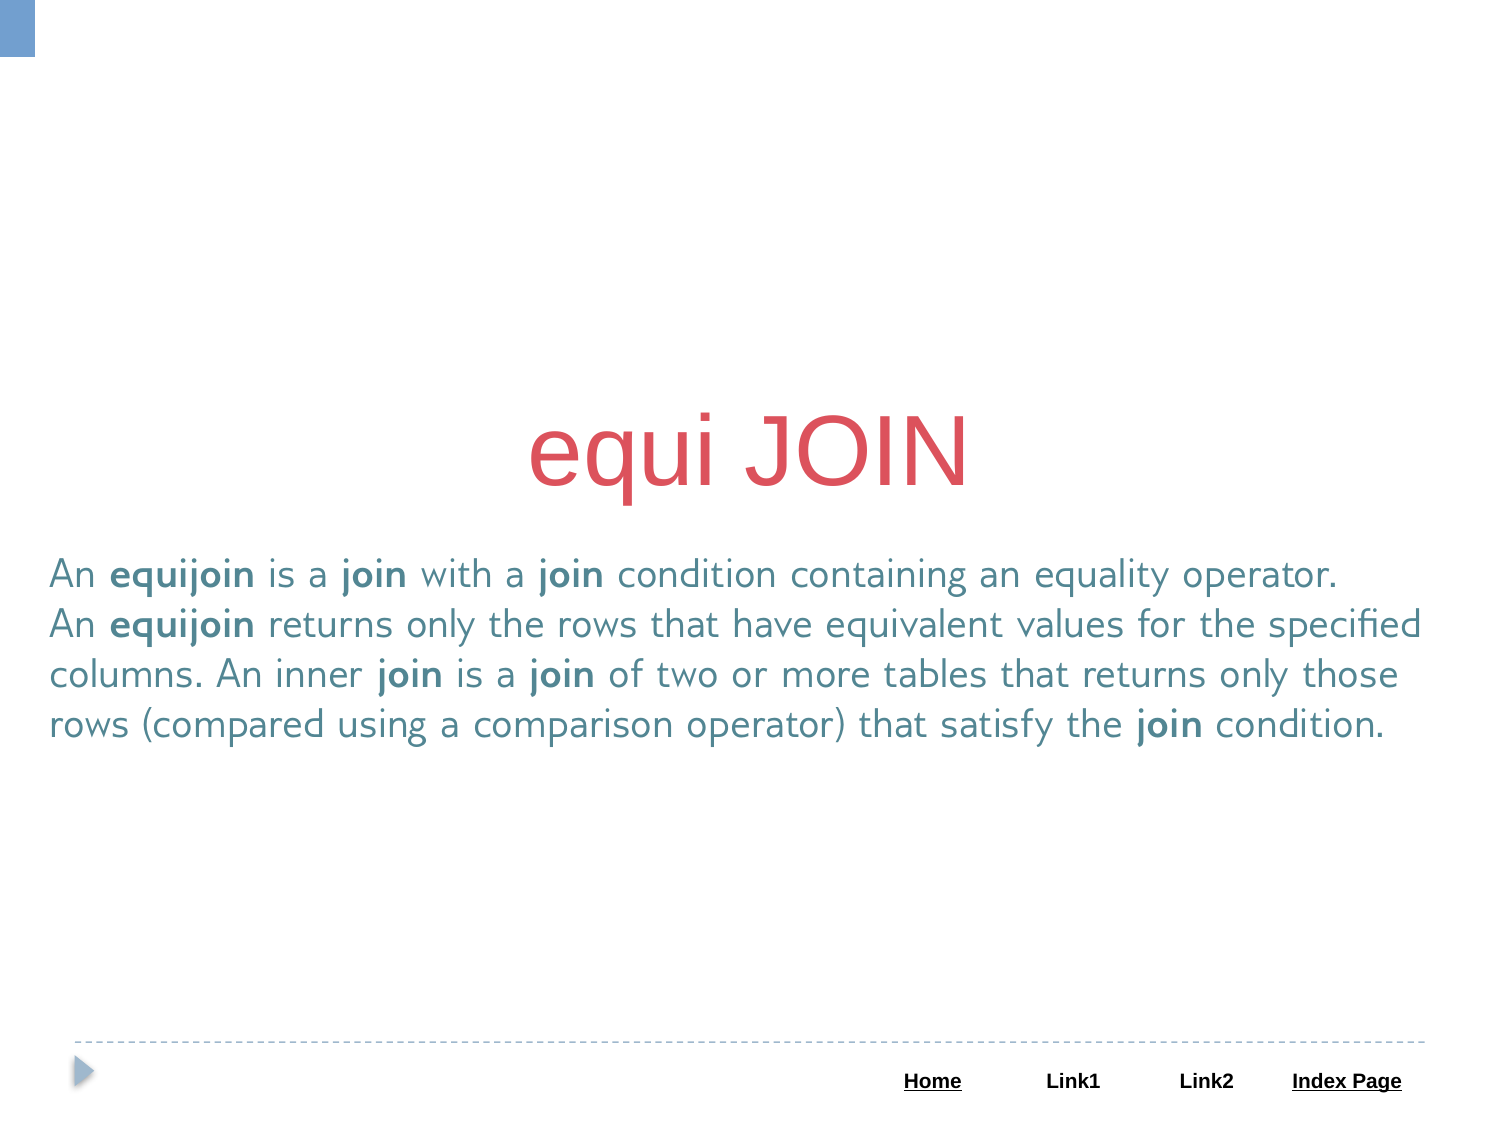

equi JOIN
An equijoin is a join with a join condition containing an equality operator. An equijoin returns only the rows that have equivalent values for the specified columns. An inner join is a join of two or more tables that returns only those rows (compared using a comparison operator) that satisfy the join condition.